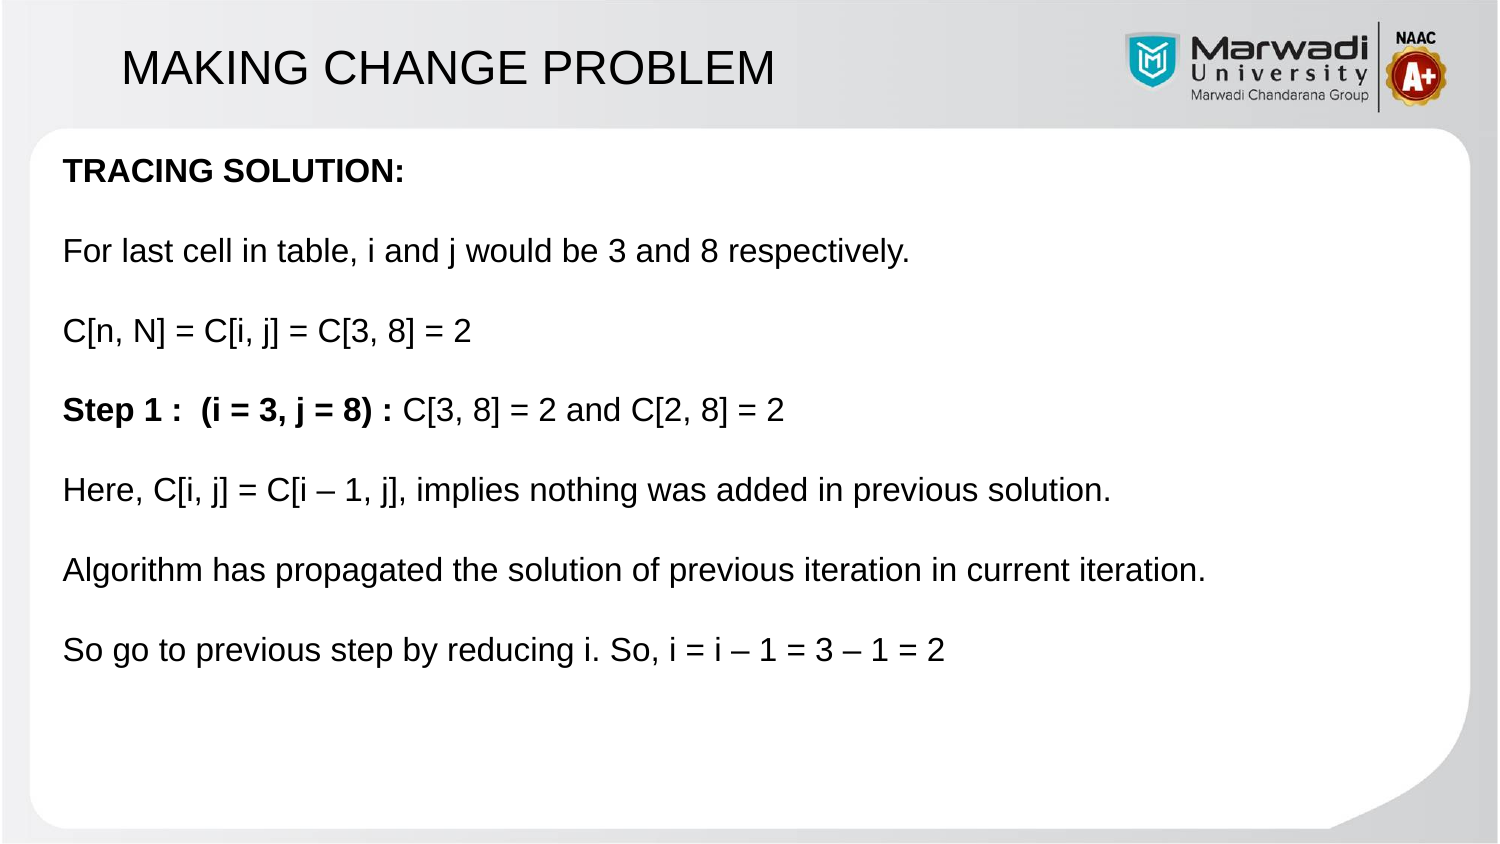

MAKING CHANGE PROBLEM
TRACING SOLUTION:

For last cell in table, i and j would be 3 and 8 respectively.

C[n, N] = C[i, j] = C[3, 8] = 2

Step 1 :  (i = 3, j = 8) : C[3, 8] = 2 and C[2, 8] = 2

Here, C[i, j] = C[i – 1, j], implies nothing was added in previous solution.

Algorithm has propagated the solution of previous iteration in current iteration.

So go to previous step by reducing i. So, i = i – 1 = 3 – 1 = 2